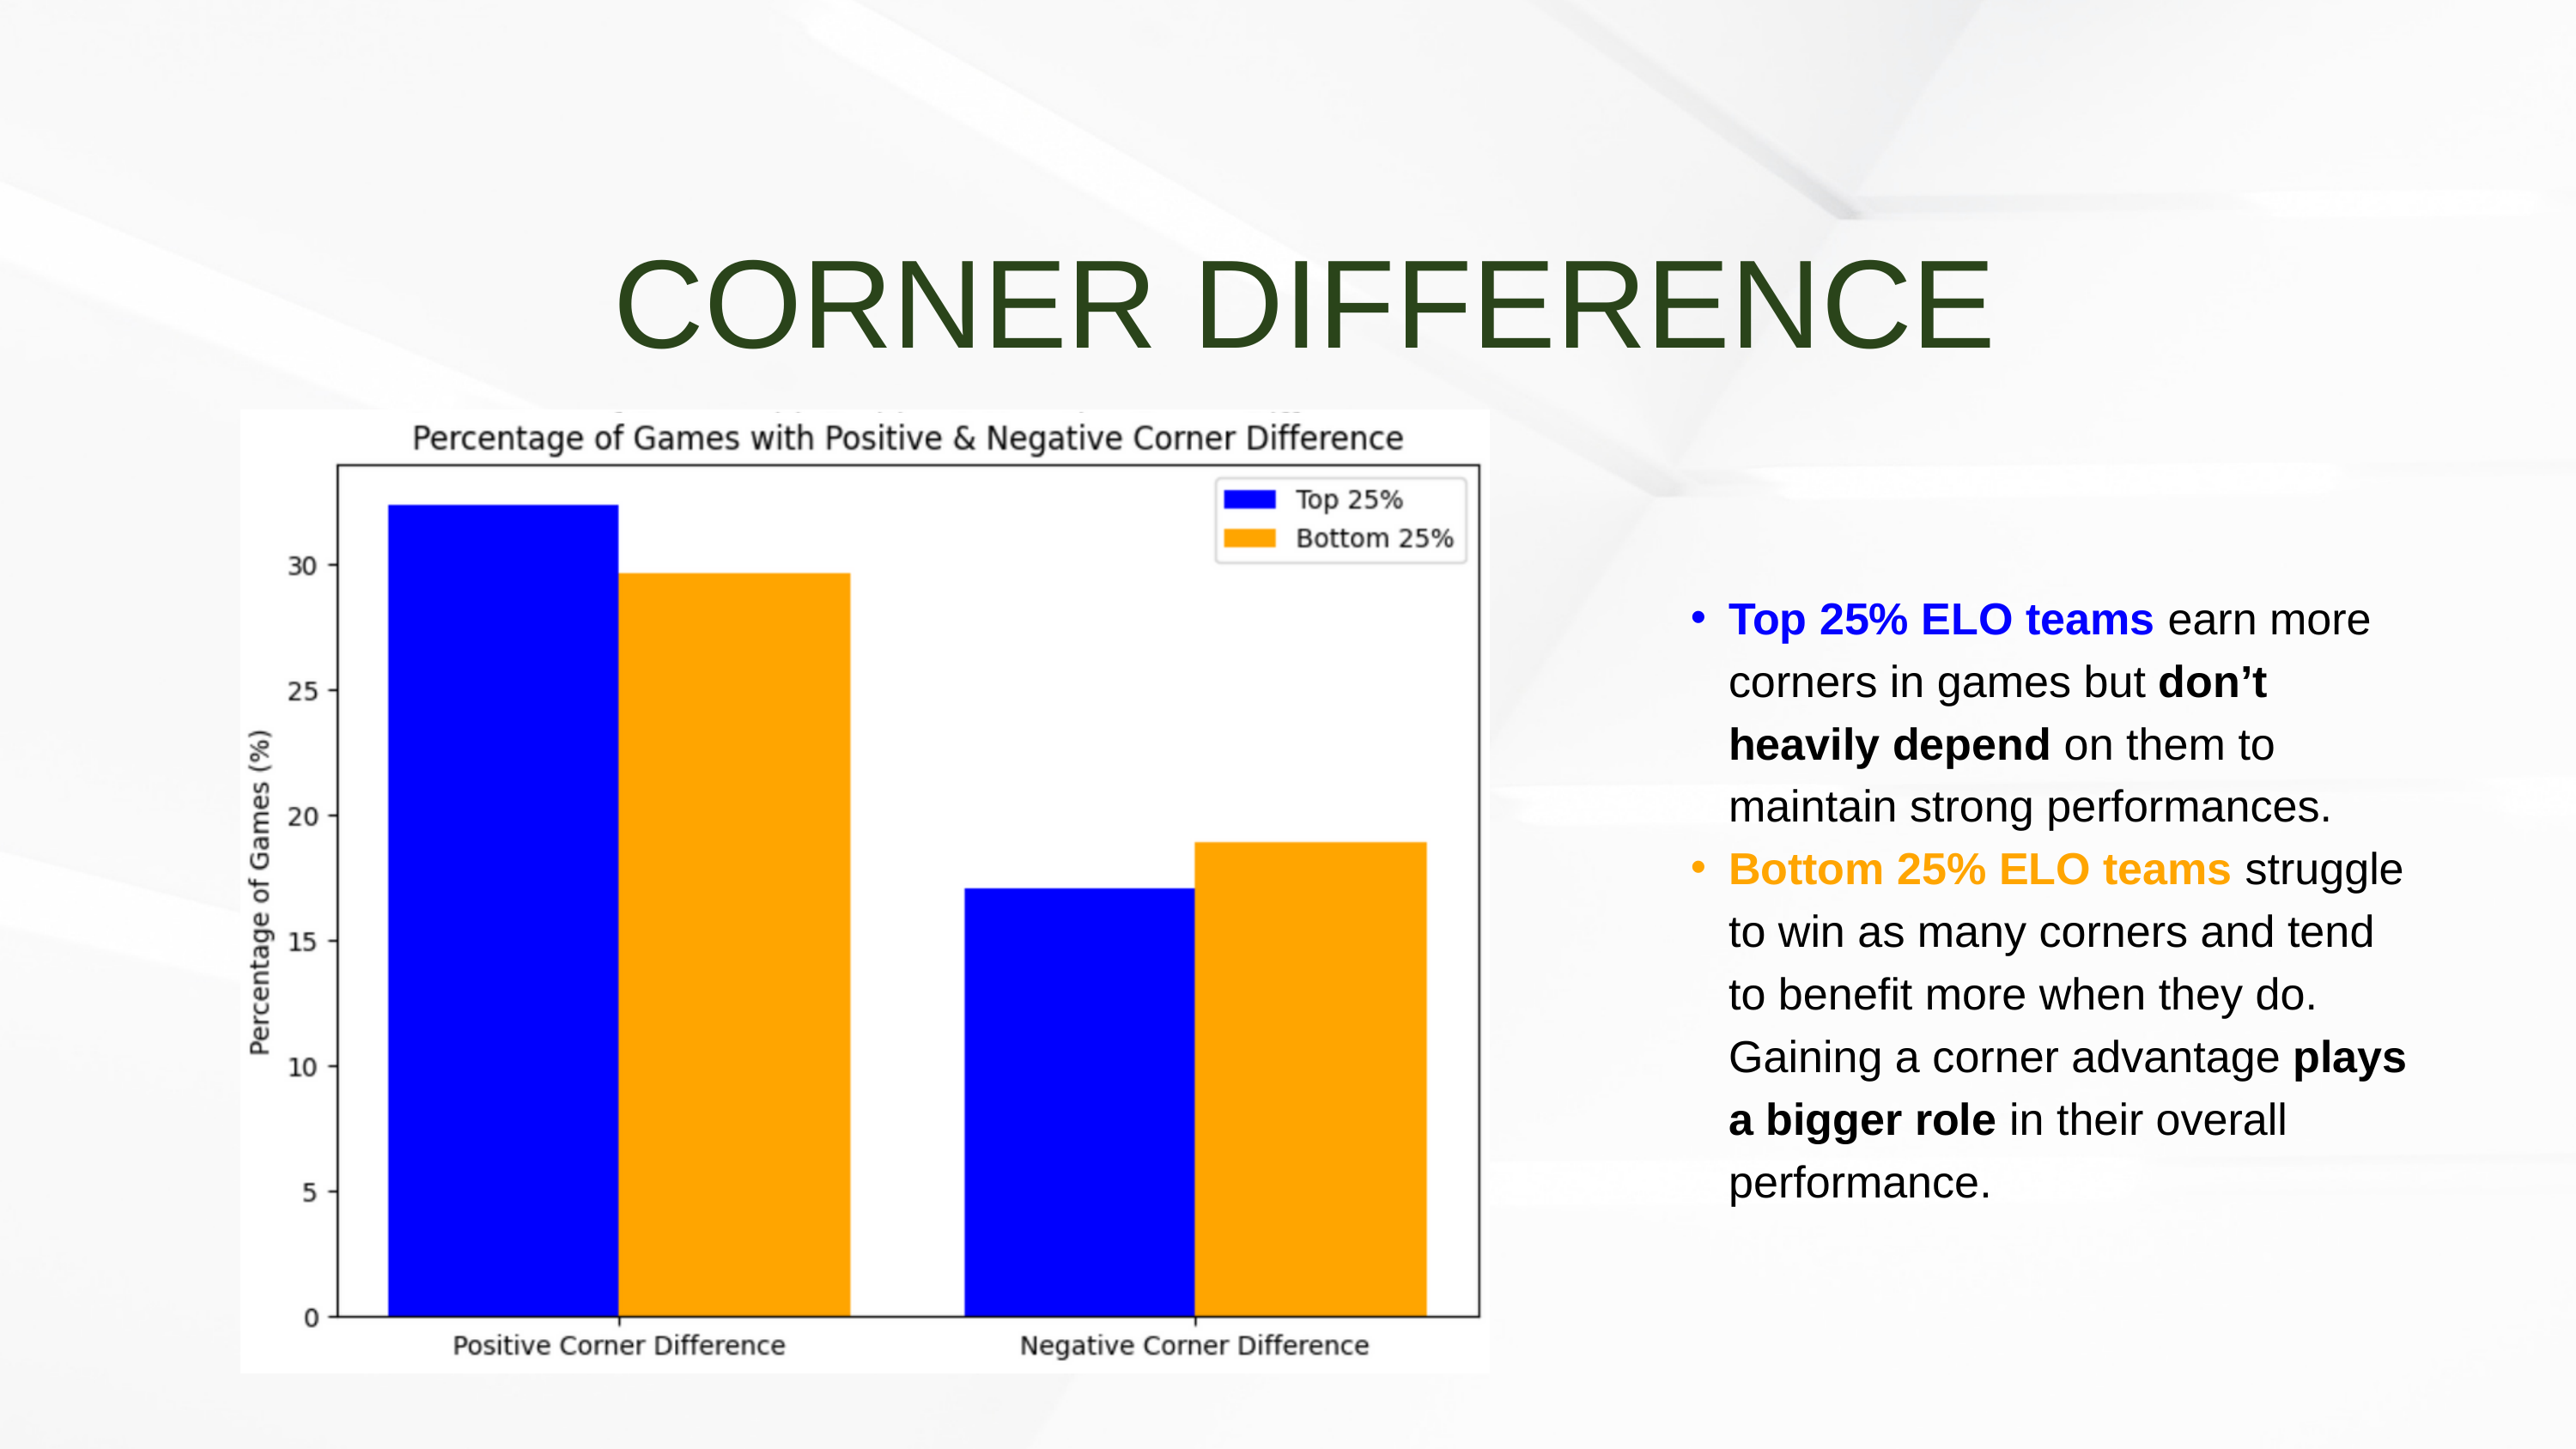

CORNER DIFFERENCE

Top 25% ELO teams earn more corners in games but don’t heavily depend on them to maintain strong performances.
Bottom 25% ELO teams struggle to win as many corners and tend to benefit more when they do. Gaining a corner advantage plays a bigger role in their overall performance.